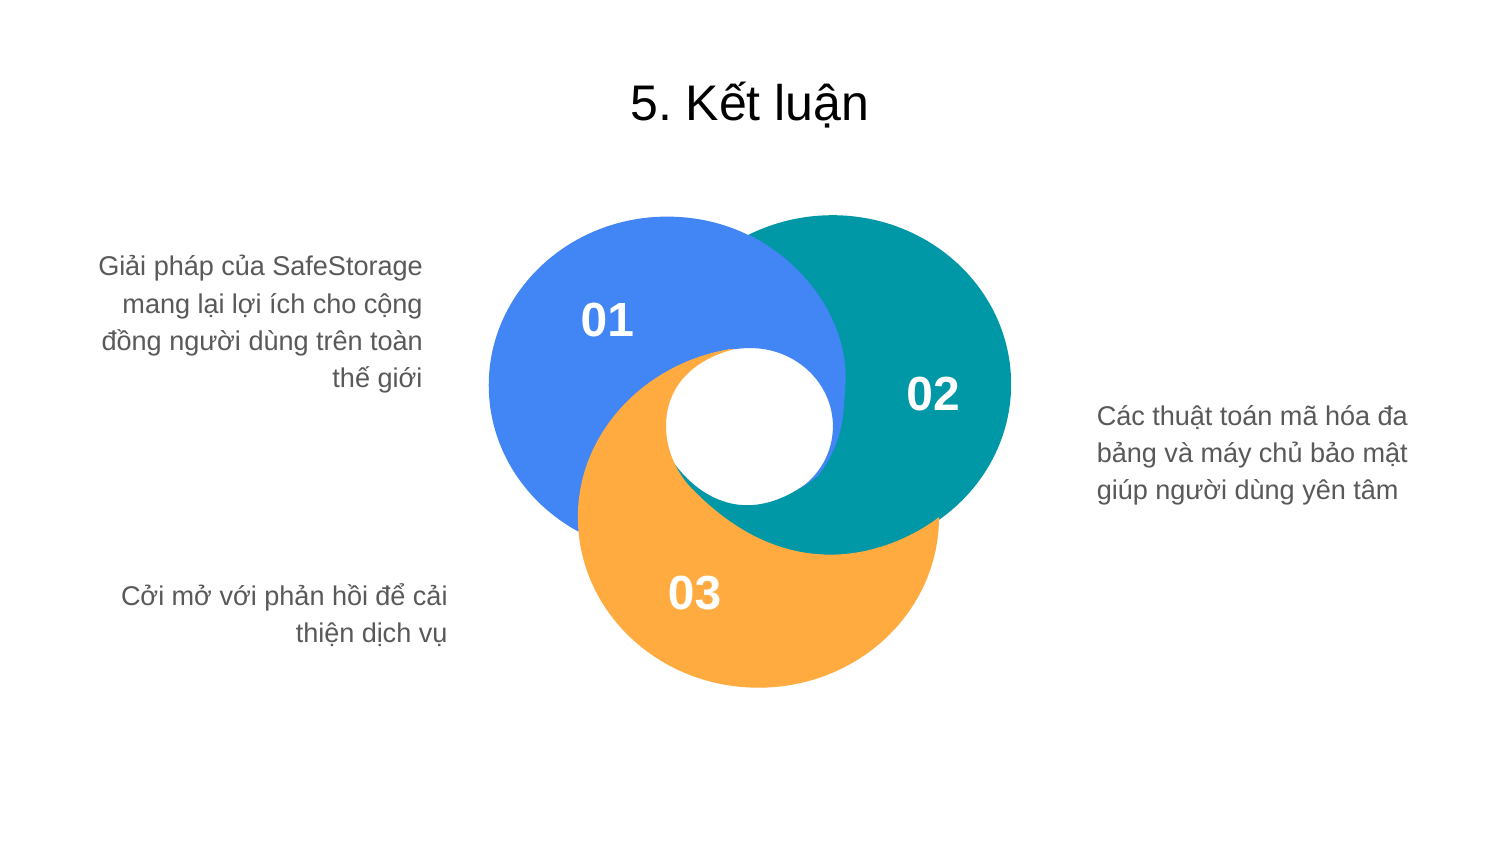

# 5. Kết luận
Giải pháp của SafeStorage mang lại lợi ích cho cộng đồng người dùng trên toàn thế giới
Các thuật toán mã hóa đa bảng và máy chủ bảo mật giúp người dùng yên tâm
Cởi mở với phản hồi để cải thiện dịch vụ